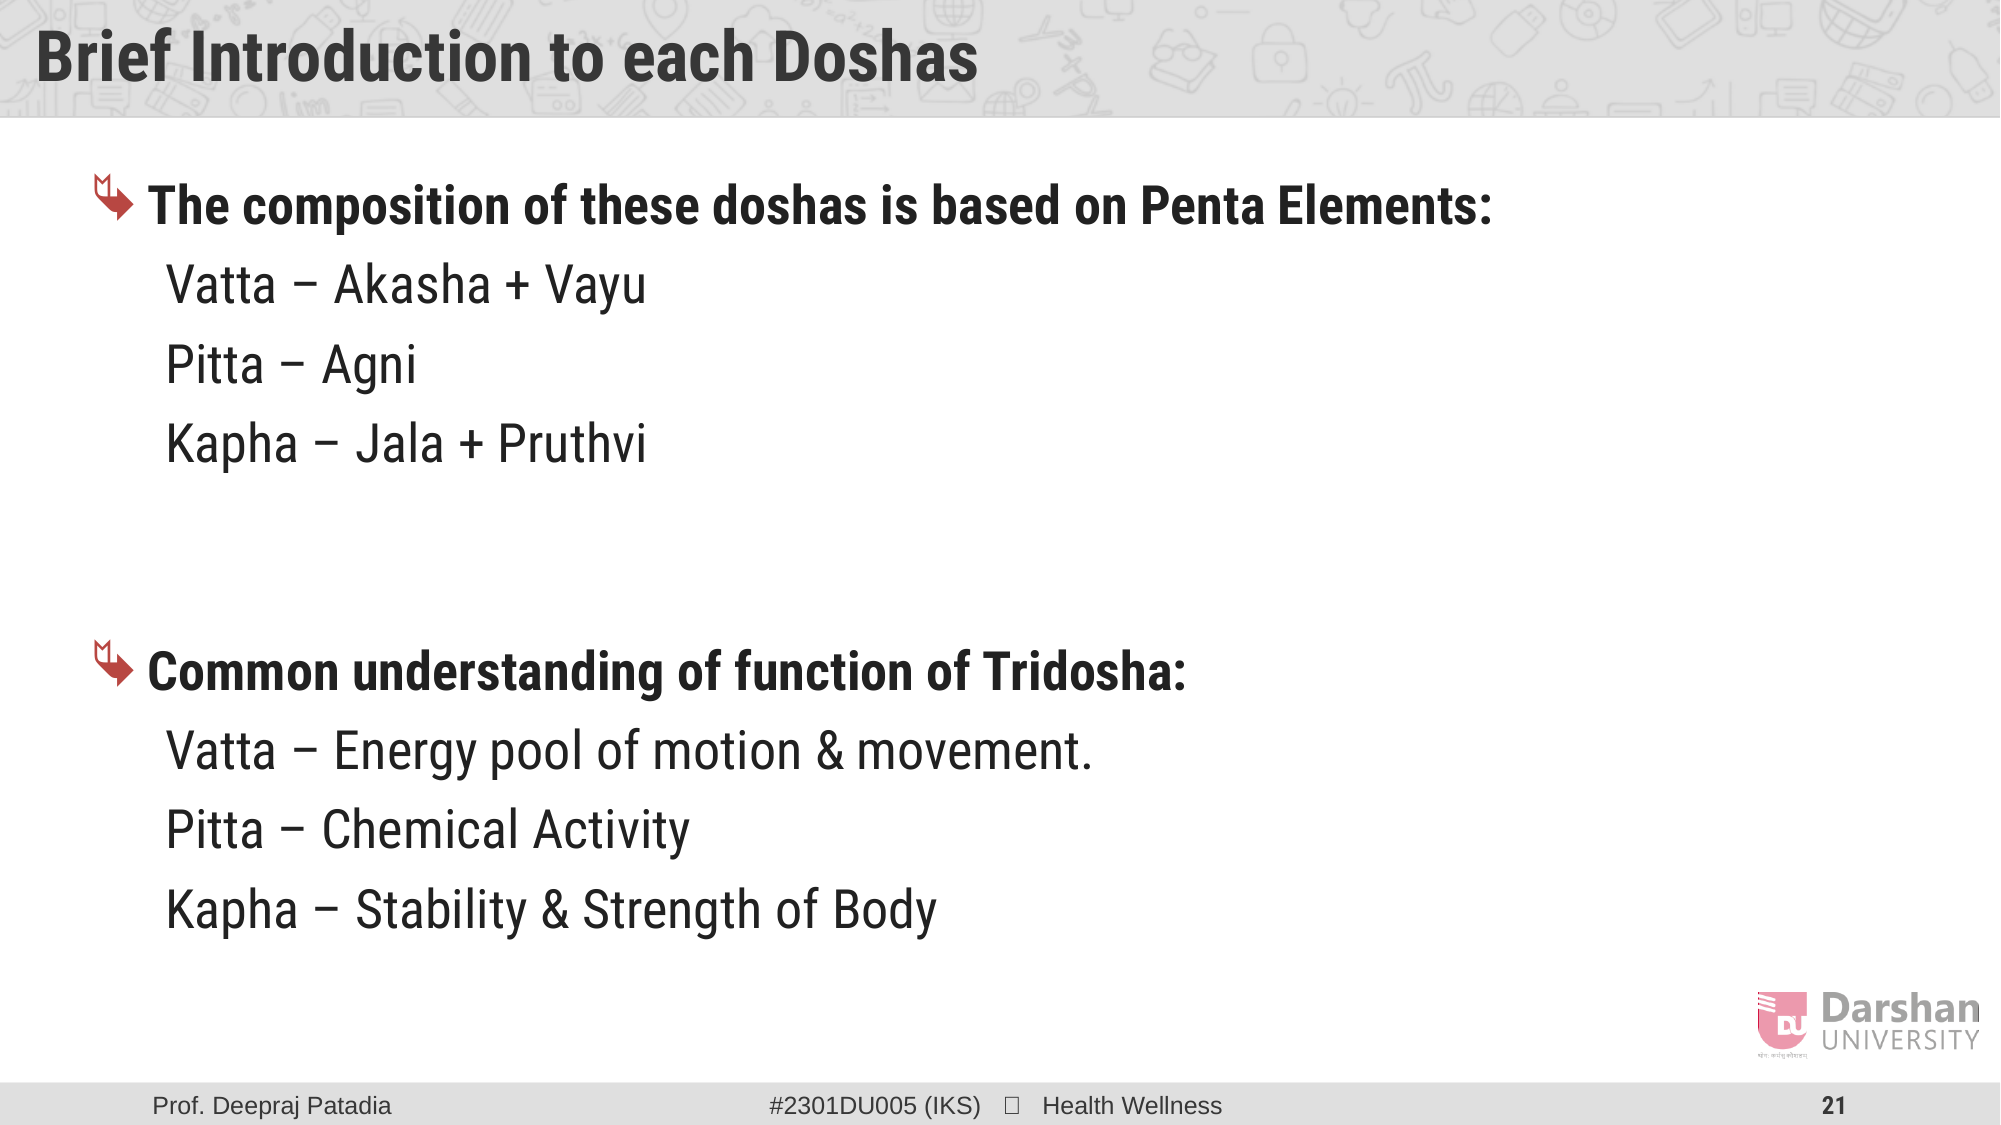

# Brief Introduction to each Doshas
The composition of these doshas is based on Penta Elements:
	Vatta – Akasha + Vayu
	Pitta – Agni
	Kapha – Jala + Pruthvi

Common understanding of function of Tridosha:
	Vatta – Energy pool of motion & movement.
	Pitta – Chemical Activity
	Kapha – Stability & Strength of Body